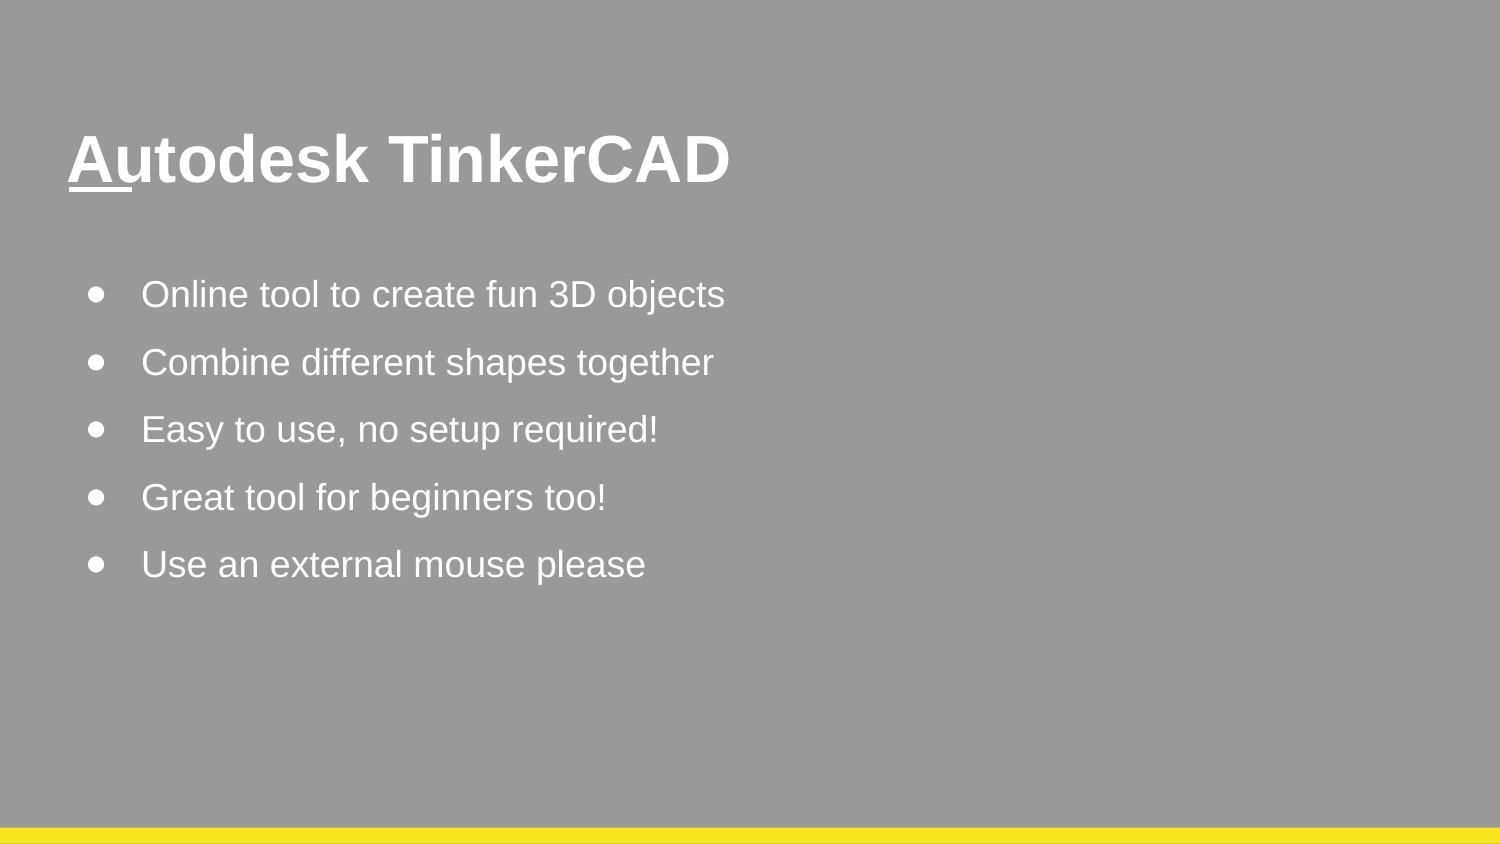

# Autodesk TinkerCAD
Online tool to create fun 3D objects
Combine different shapes together
Easy to use, no setup required!
Great tool for beginners too!
Use an external mouse please